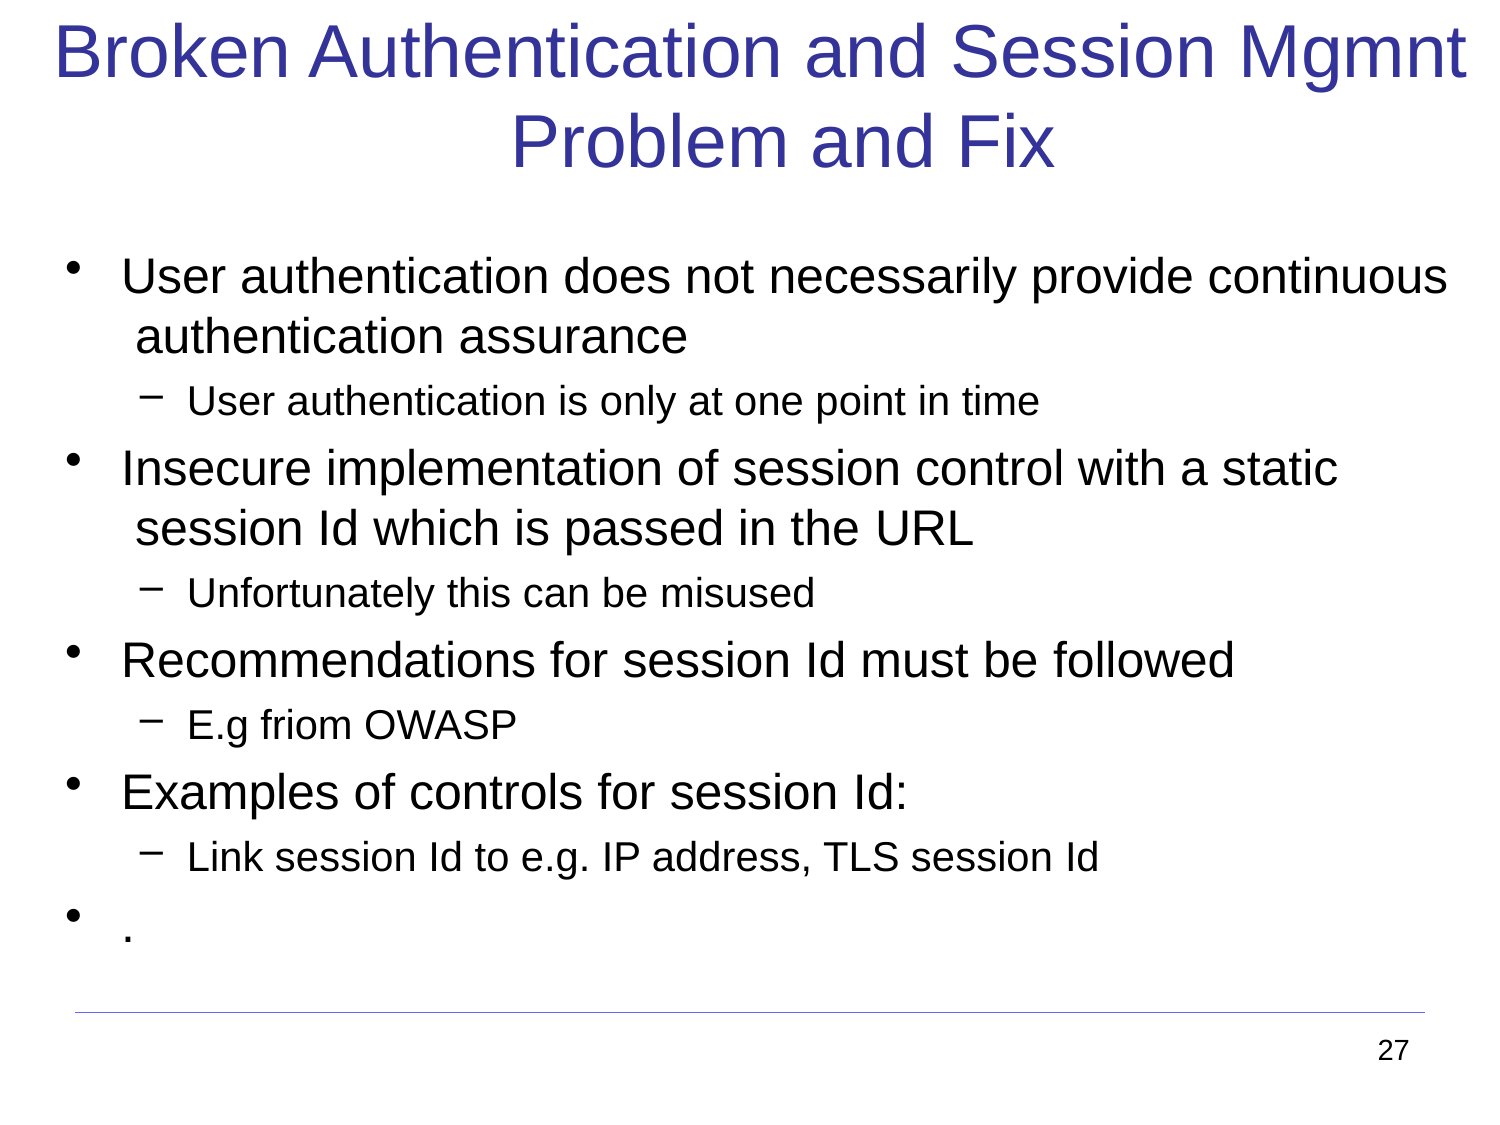

# Broken Authentication and Session Mgmnt  Problem and Fix
User authentication does not necessarily provide continuous  authentication assurance
User authentication is only at one point in time
Insecure implementation of session control with a static  session Id which is passed in the URL
Unfortunately this can be misused
Recommendations for session Id must be followed
E.g friom OWASP
Examples of controls for session Id:
Link session Id to e.g. IP address, TLS session Id
.

27